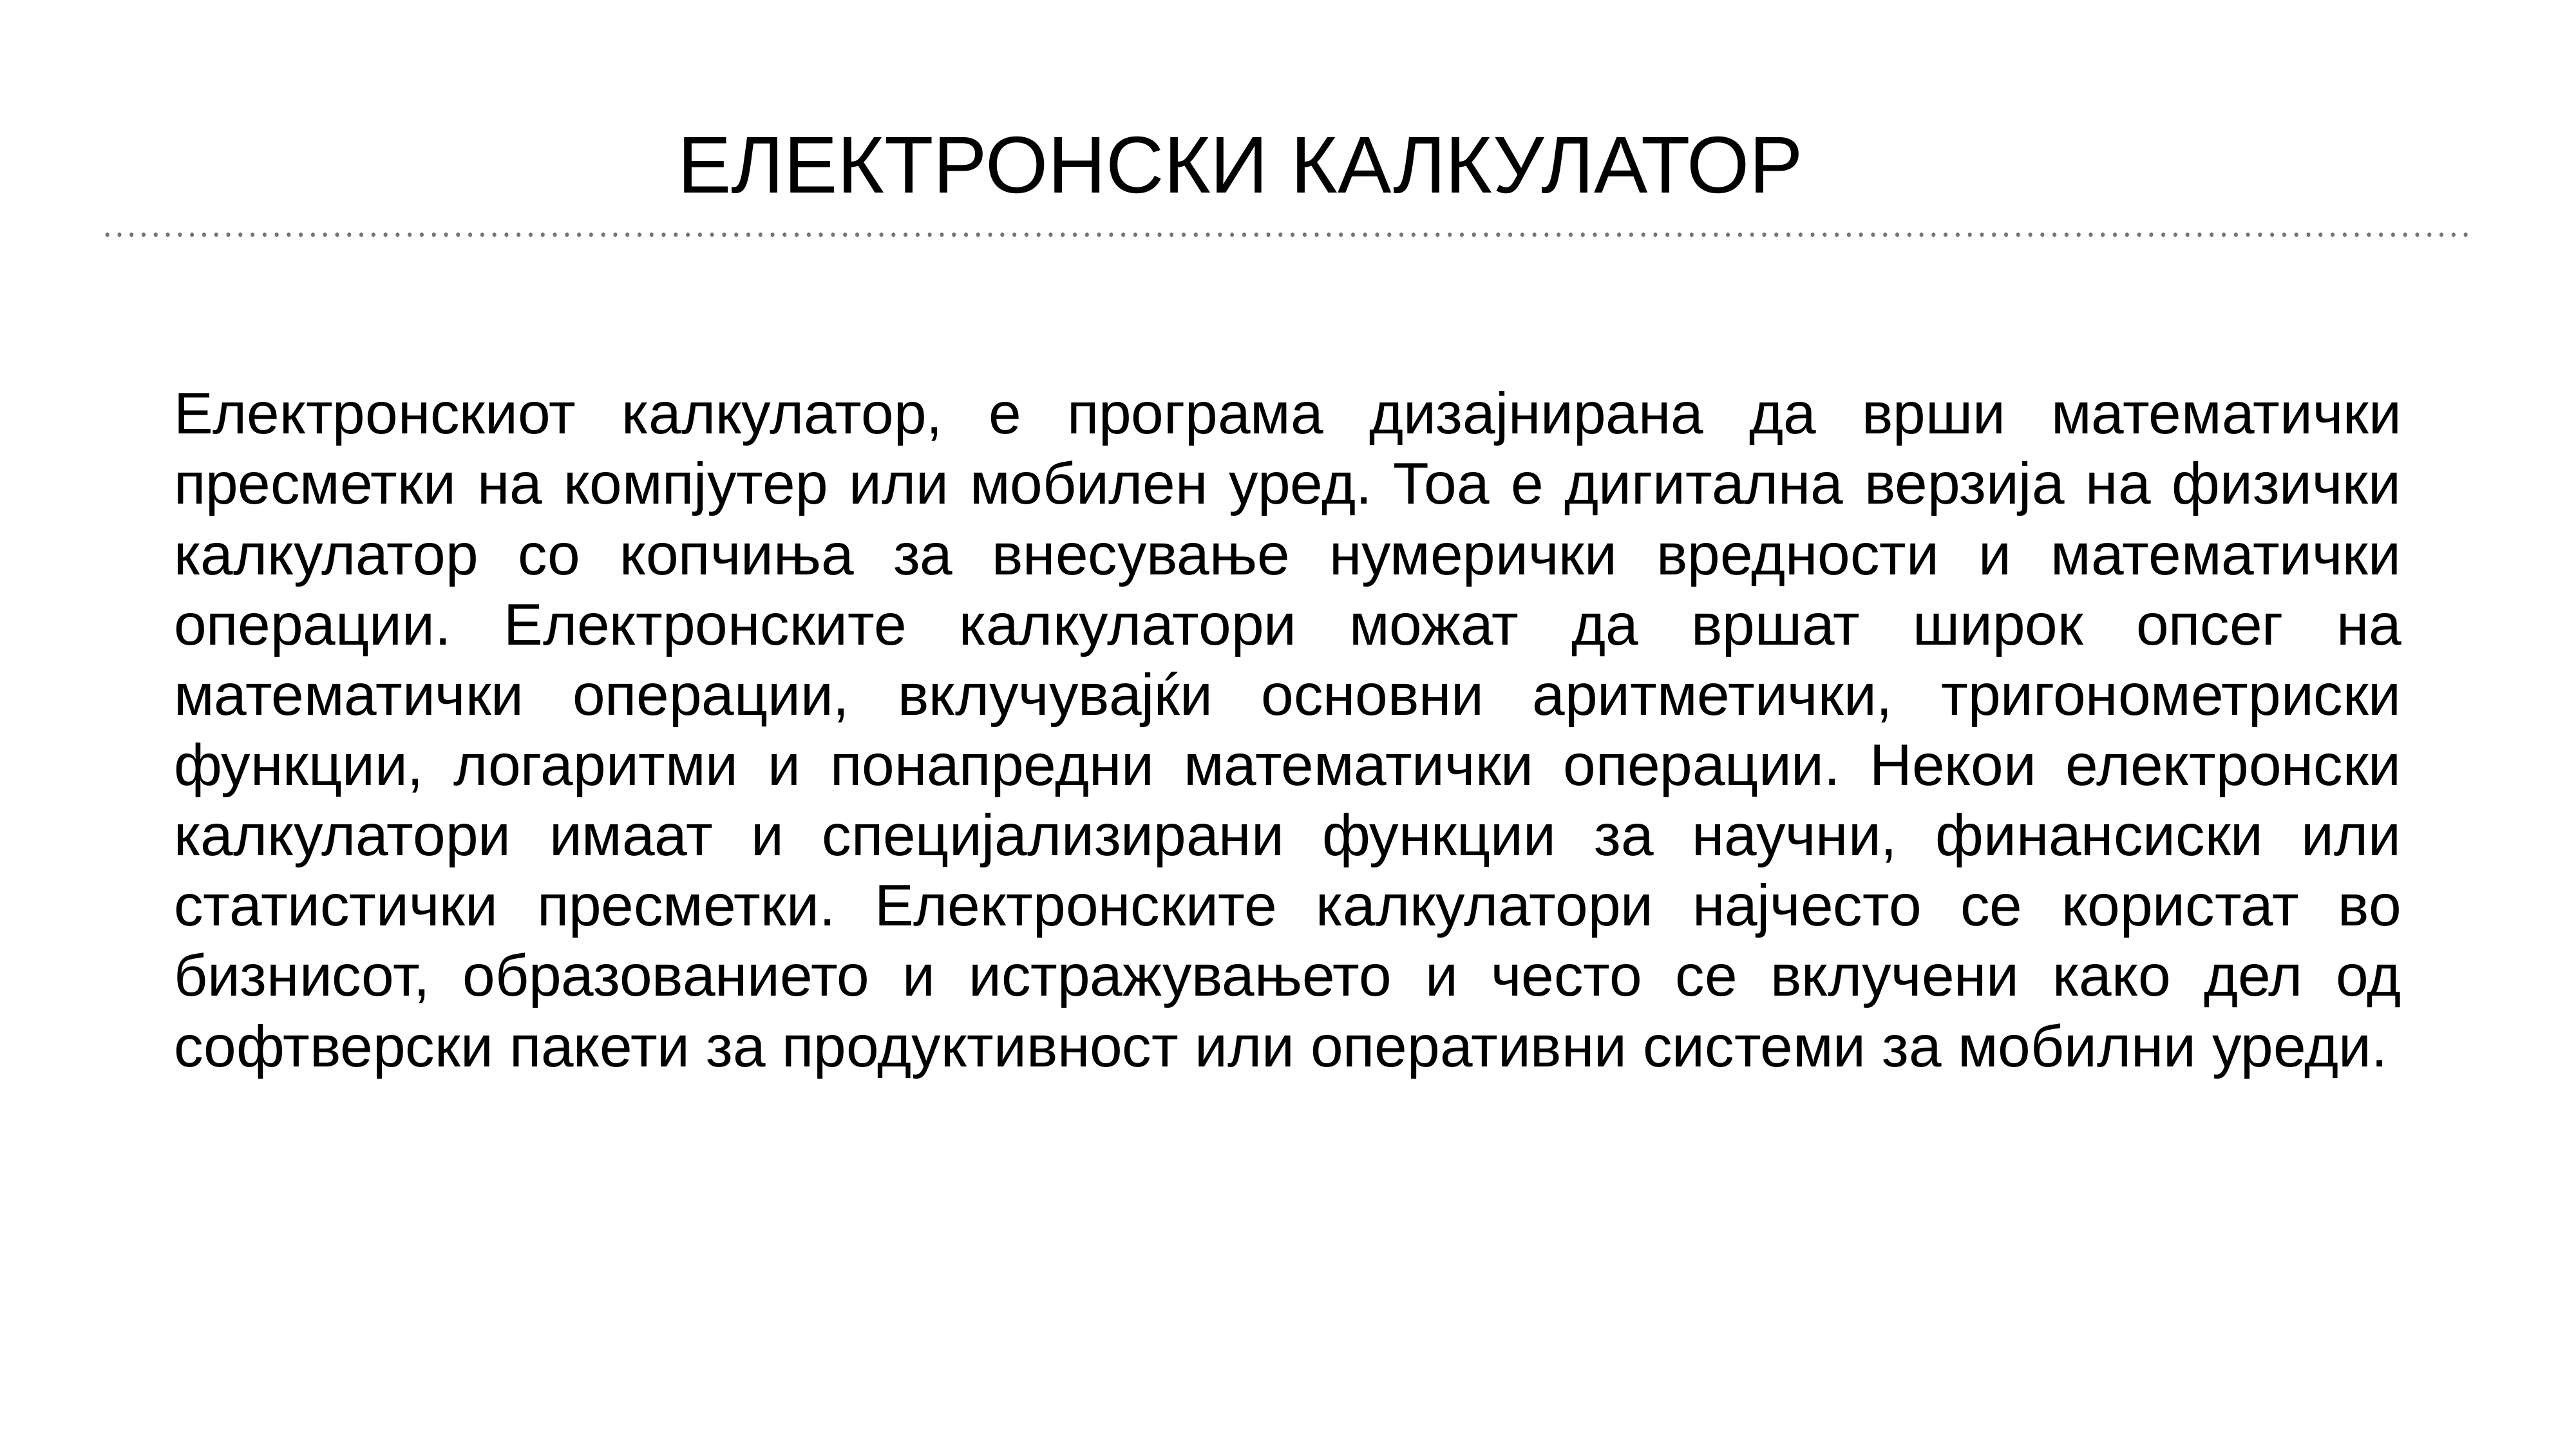

# Електронски калкулатор
Електронскиот калкулатор, е програма дизајнирана да врши математички пресметки на компјутер или мобилен уред. Тоа е дигитална верзија на физички калкулатор со копчиња за внесување нумерички вредности и математички операции. Електронските калкулатори можат да вршат широк опсег на математички операции, вклучувајќи основни аритметички, тригонометриски функции, логаритми и понапредни математички операции. Некои електронски калкулатори имаат и специјализирани функции за научни, финансиски или статистички пресметки. Електронските калкулатори најчесто се користат во бизнисот, образованието и истражувањето и често се вклучени како дел од софтверски пакети за продуктивност или оперативни системи за мобилни уреди.